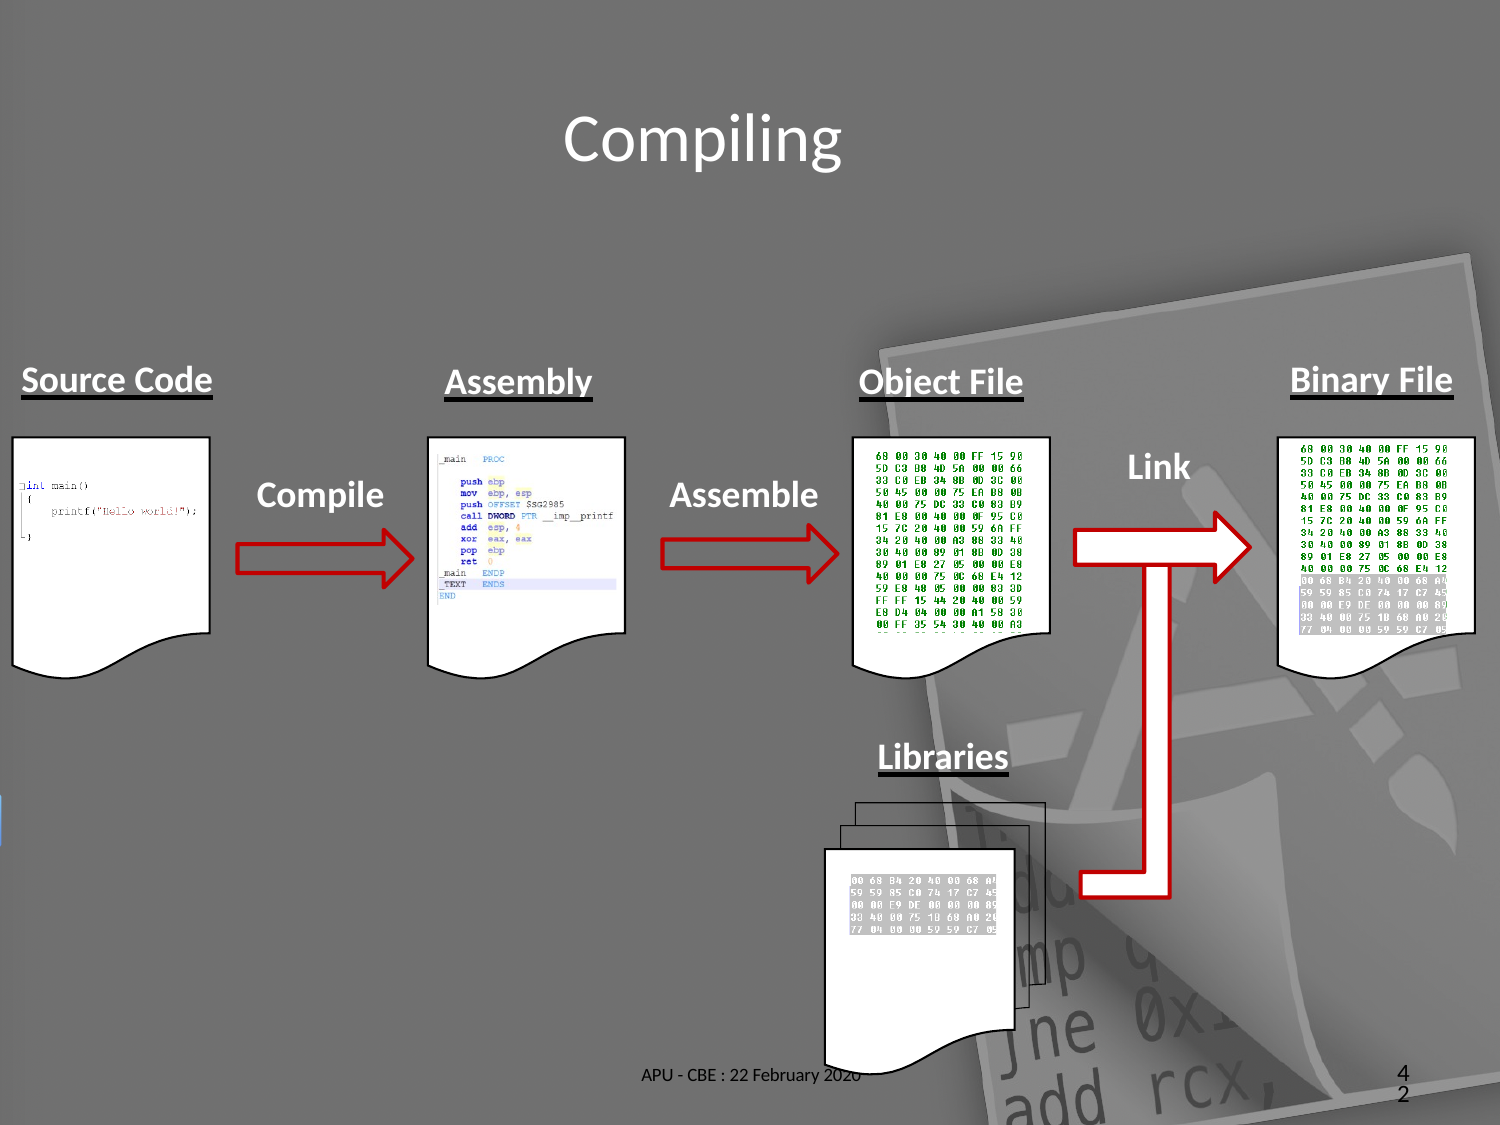

# Compiling
Source Code
Binary File
Assembly
Object File

Link

Compile
Assemble

Libraries

42
APU - CBE : 22 February 2020